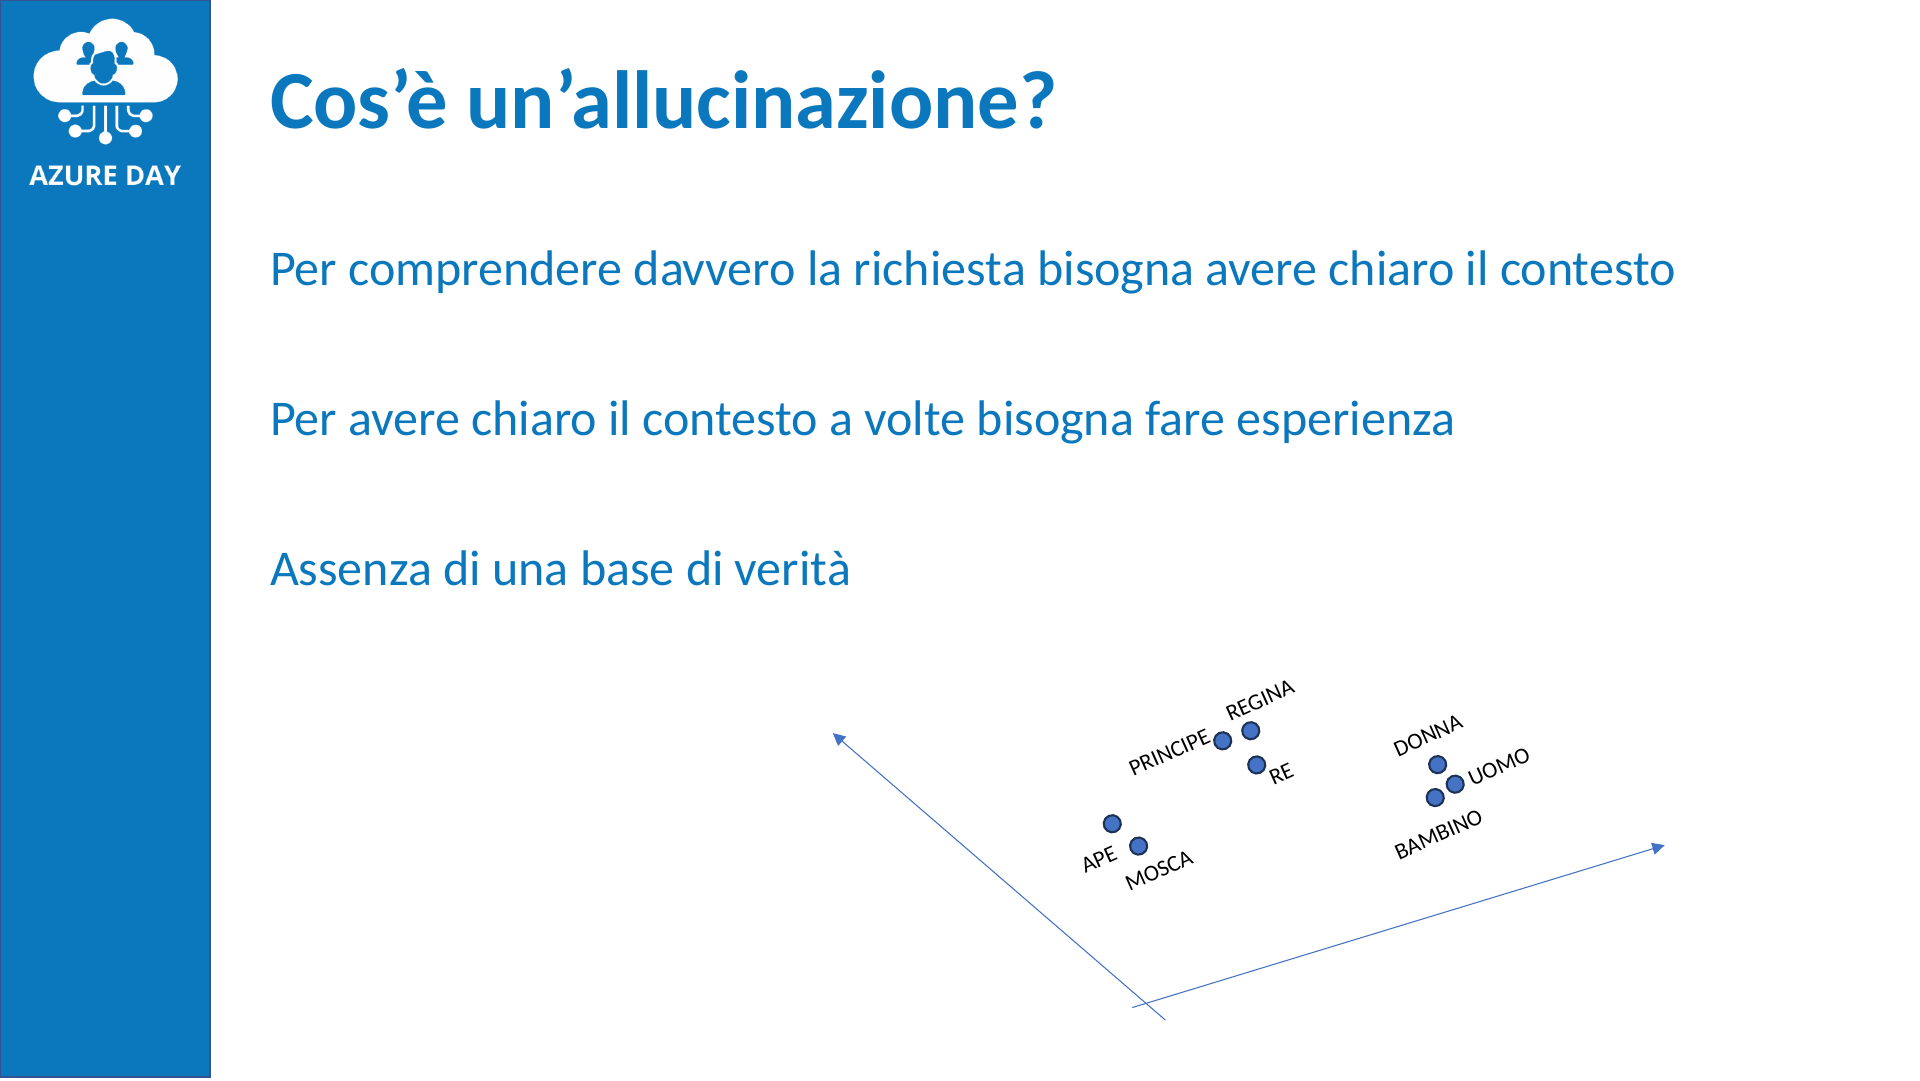

# Cos’è un’allucinazione?
Per comprendere davvero la richiesta bisogna avere chiaro il contesto

Per avere chiaro il contesto a volte bisogna fare esperienza

Assenza di una base di verità
REGINA
DONNA

PRINCIPE

UOMO
RE

BAMBINO

APE

MOSCA